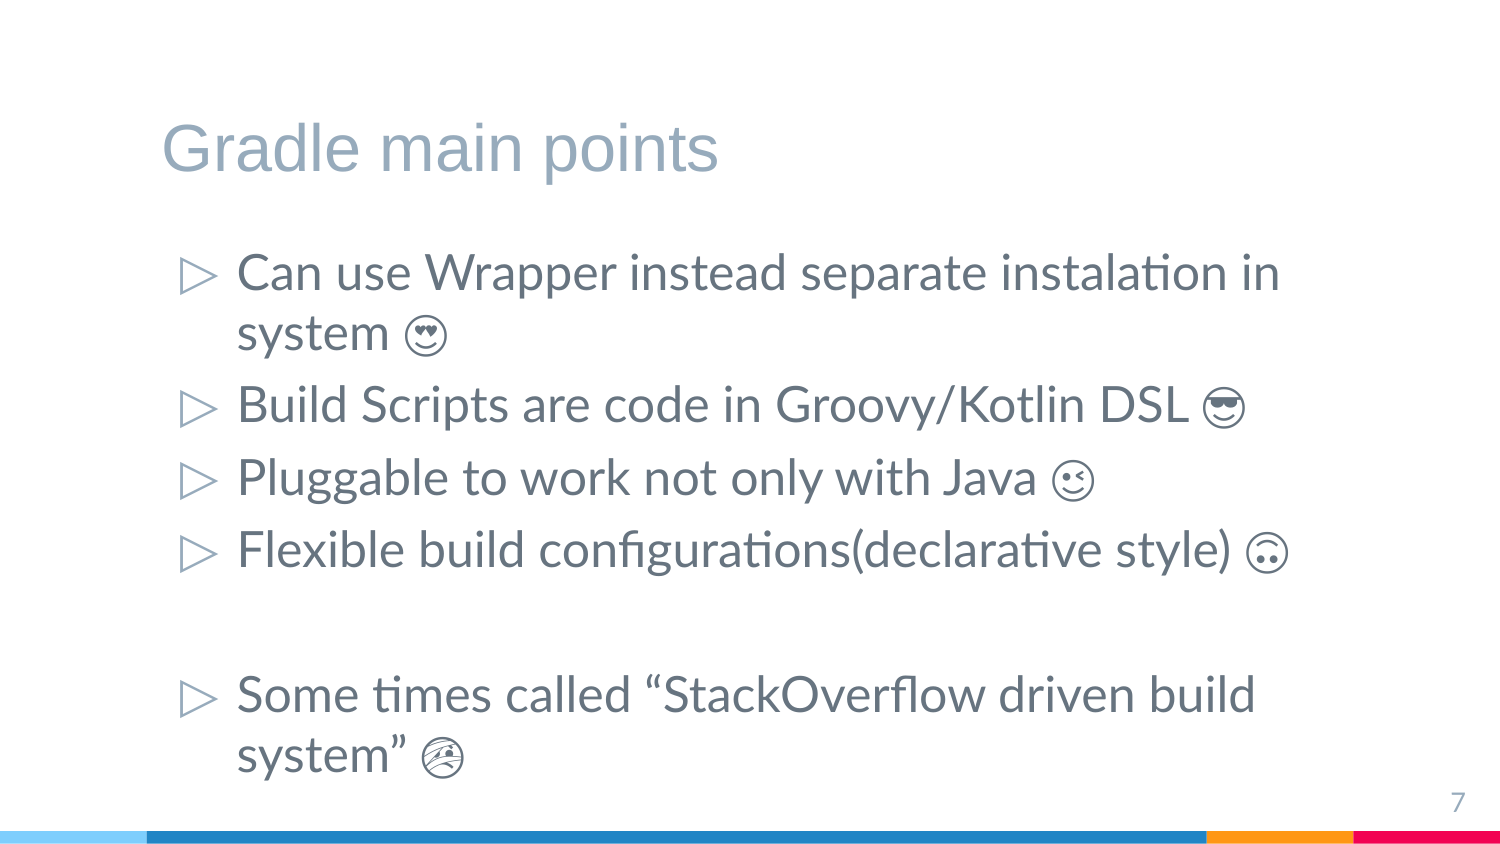

# Gradle main points
Can use Wrapper instead separate instalation in system 😍
Build Scripts are code in Groovy/Kotlin DSL 😎
Pluggable to work not only with Java 😉
Flexible build configurations(declarative style) 🙃

Some times called “StackOverflow driven build system” 🤕
7